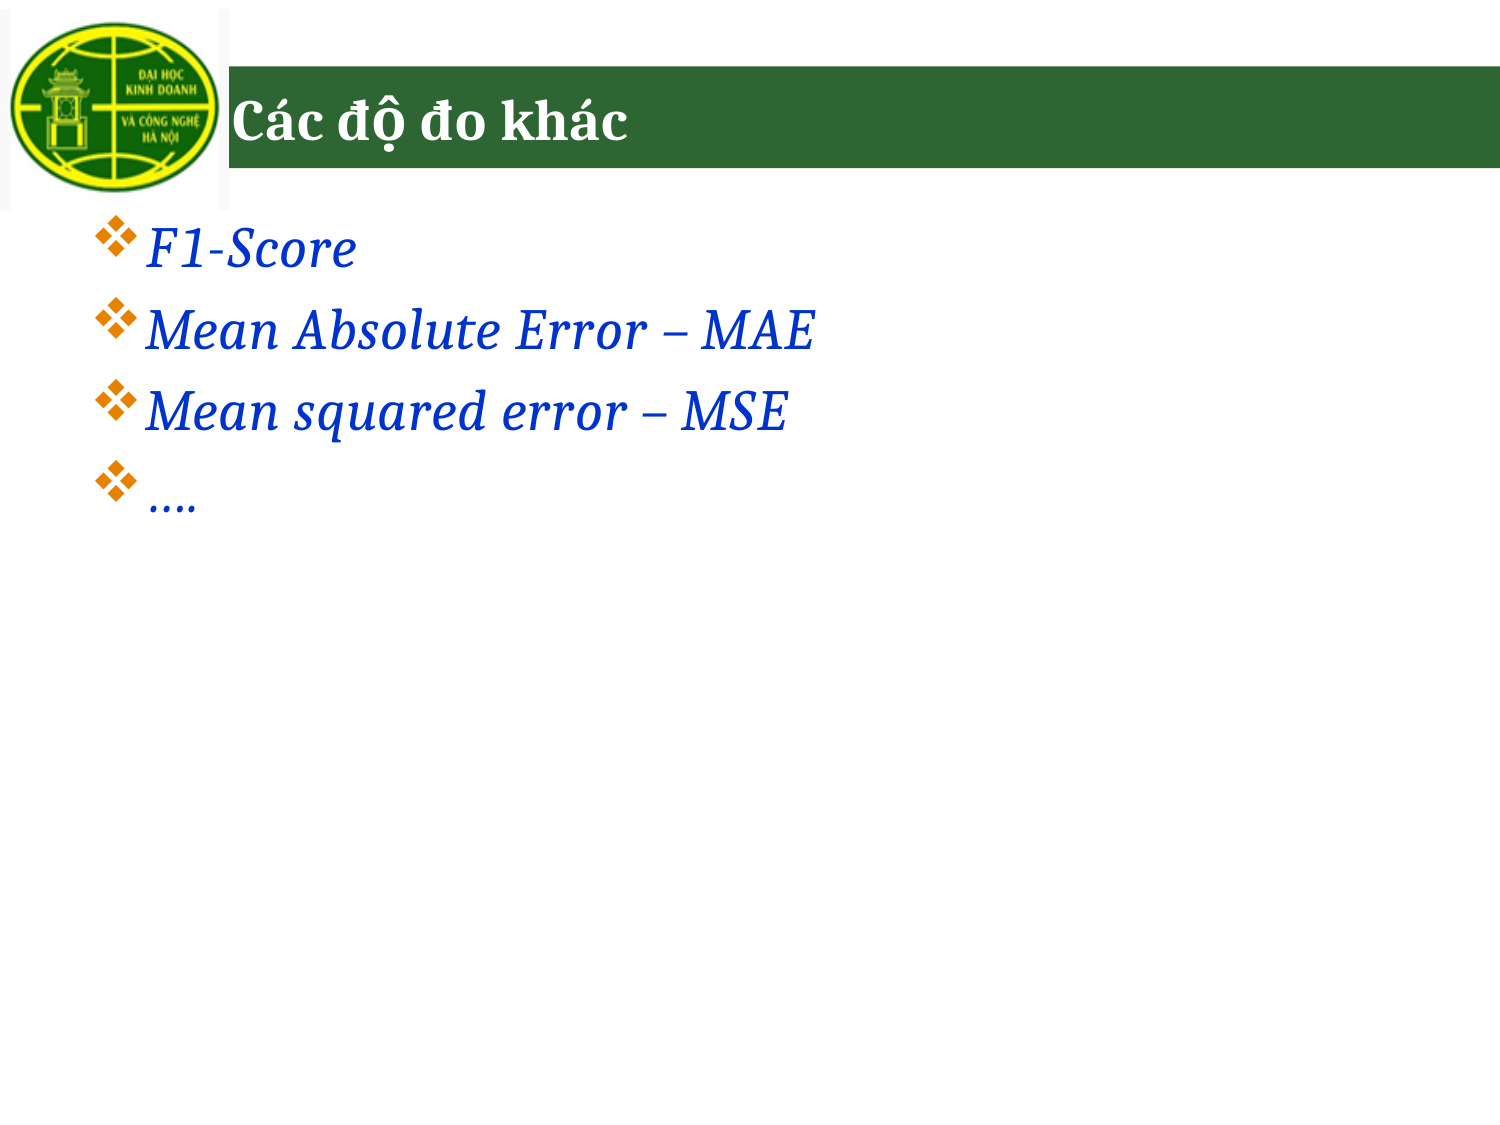

# Các độ đo khác
F1-Score
Mean Absolute Error – MAE
Mean squared error – MSE
….